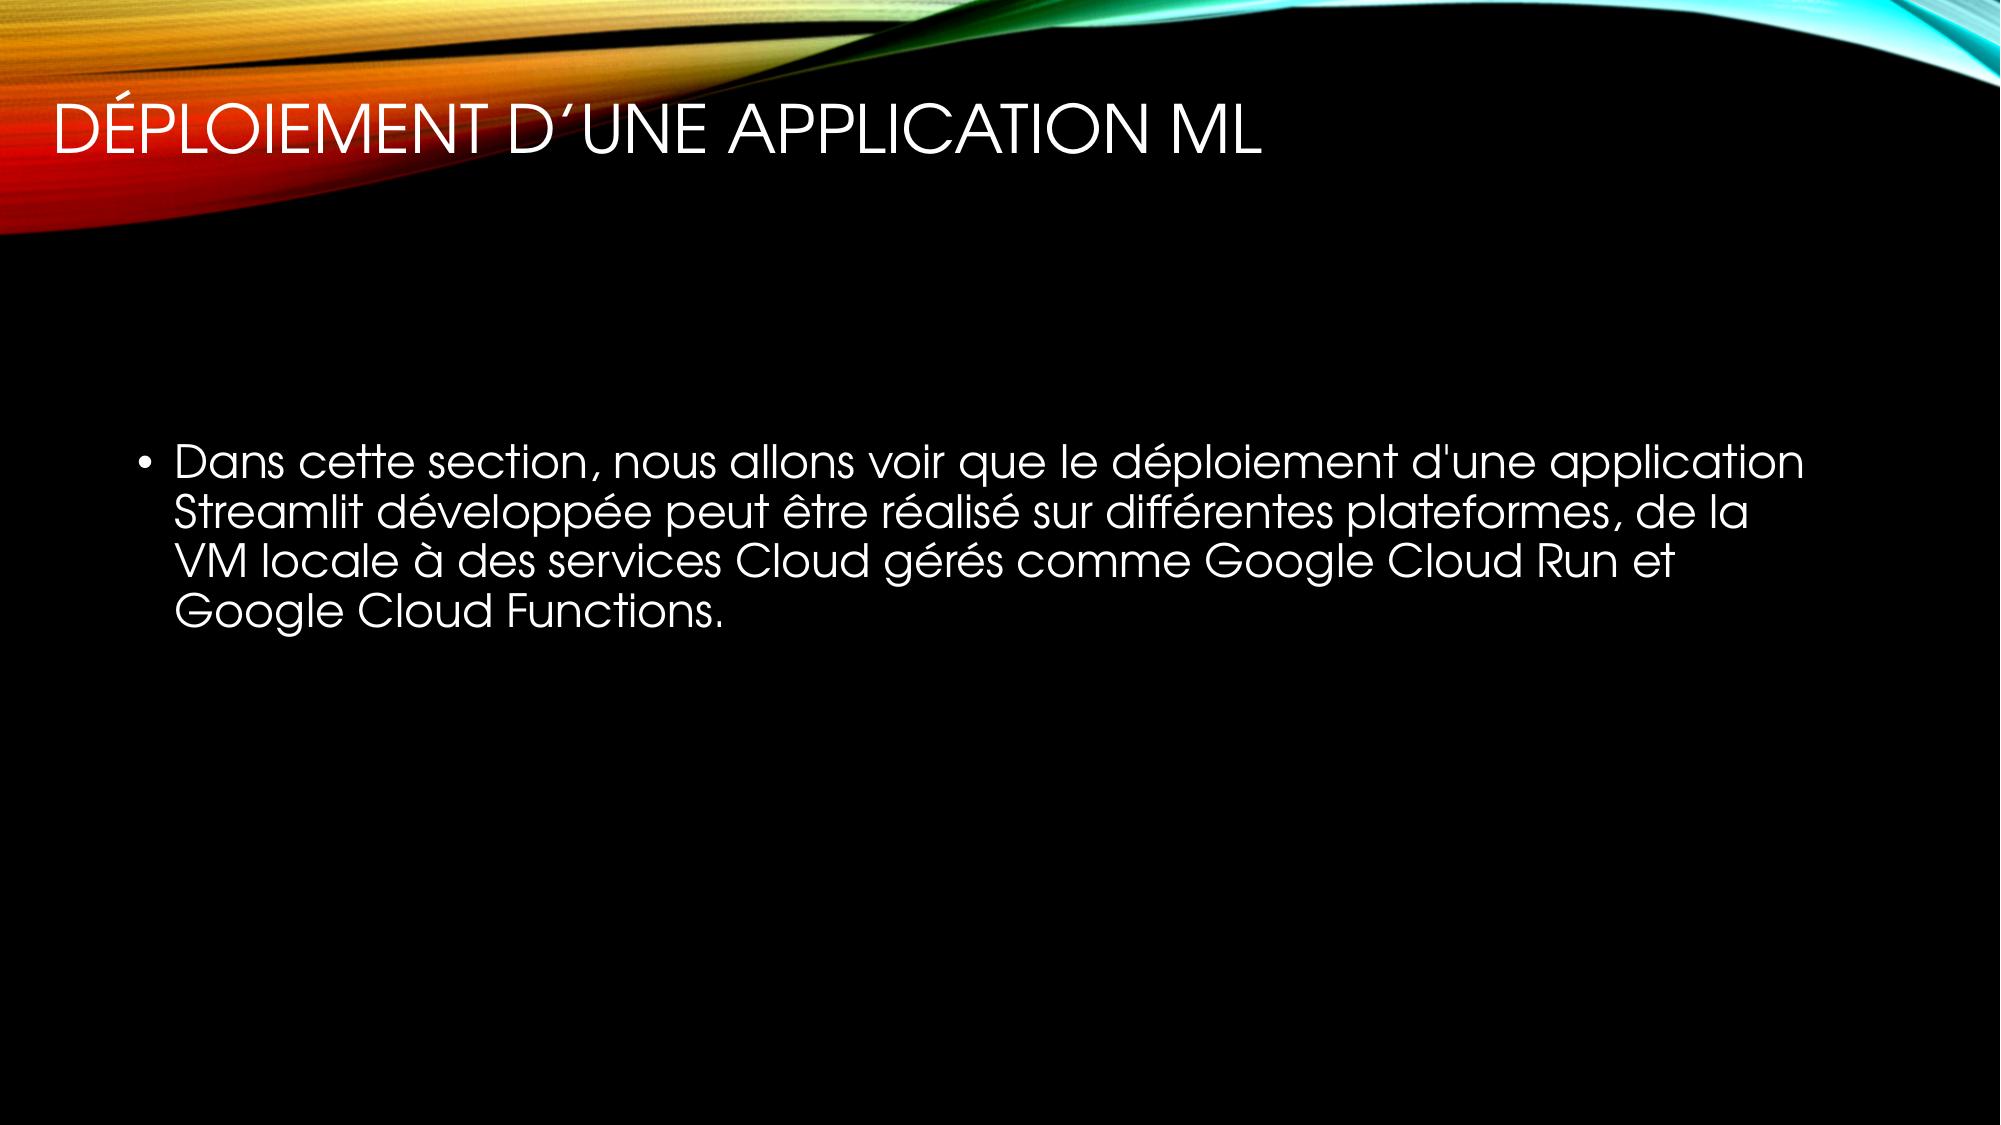

# DÉPLOIEMENT D’UNE APPLICATION ML
Dans cette section, nous allons voir que le déploiement d'une application Streamlit développée peut être réalisé sur différentes plateformes, de la VM locale à des services Cloud gérés comme Google Cloud Run et Google Cloud Functions.